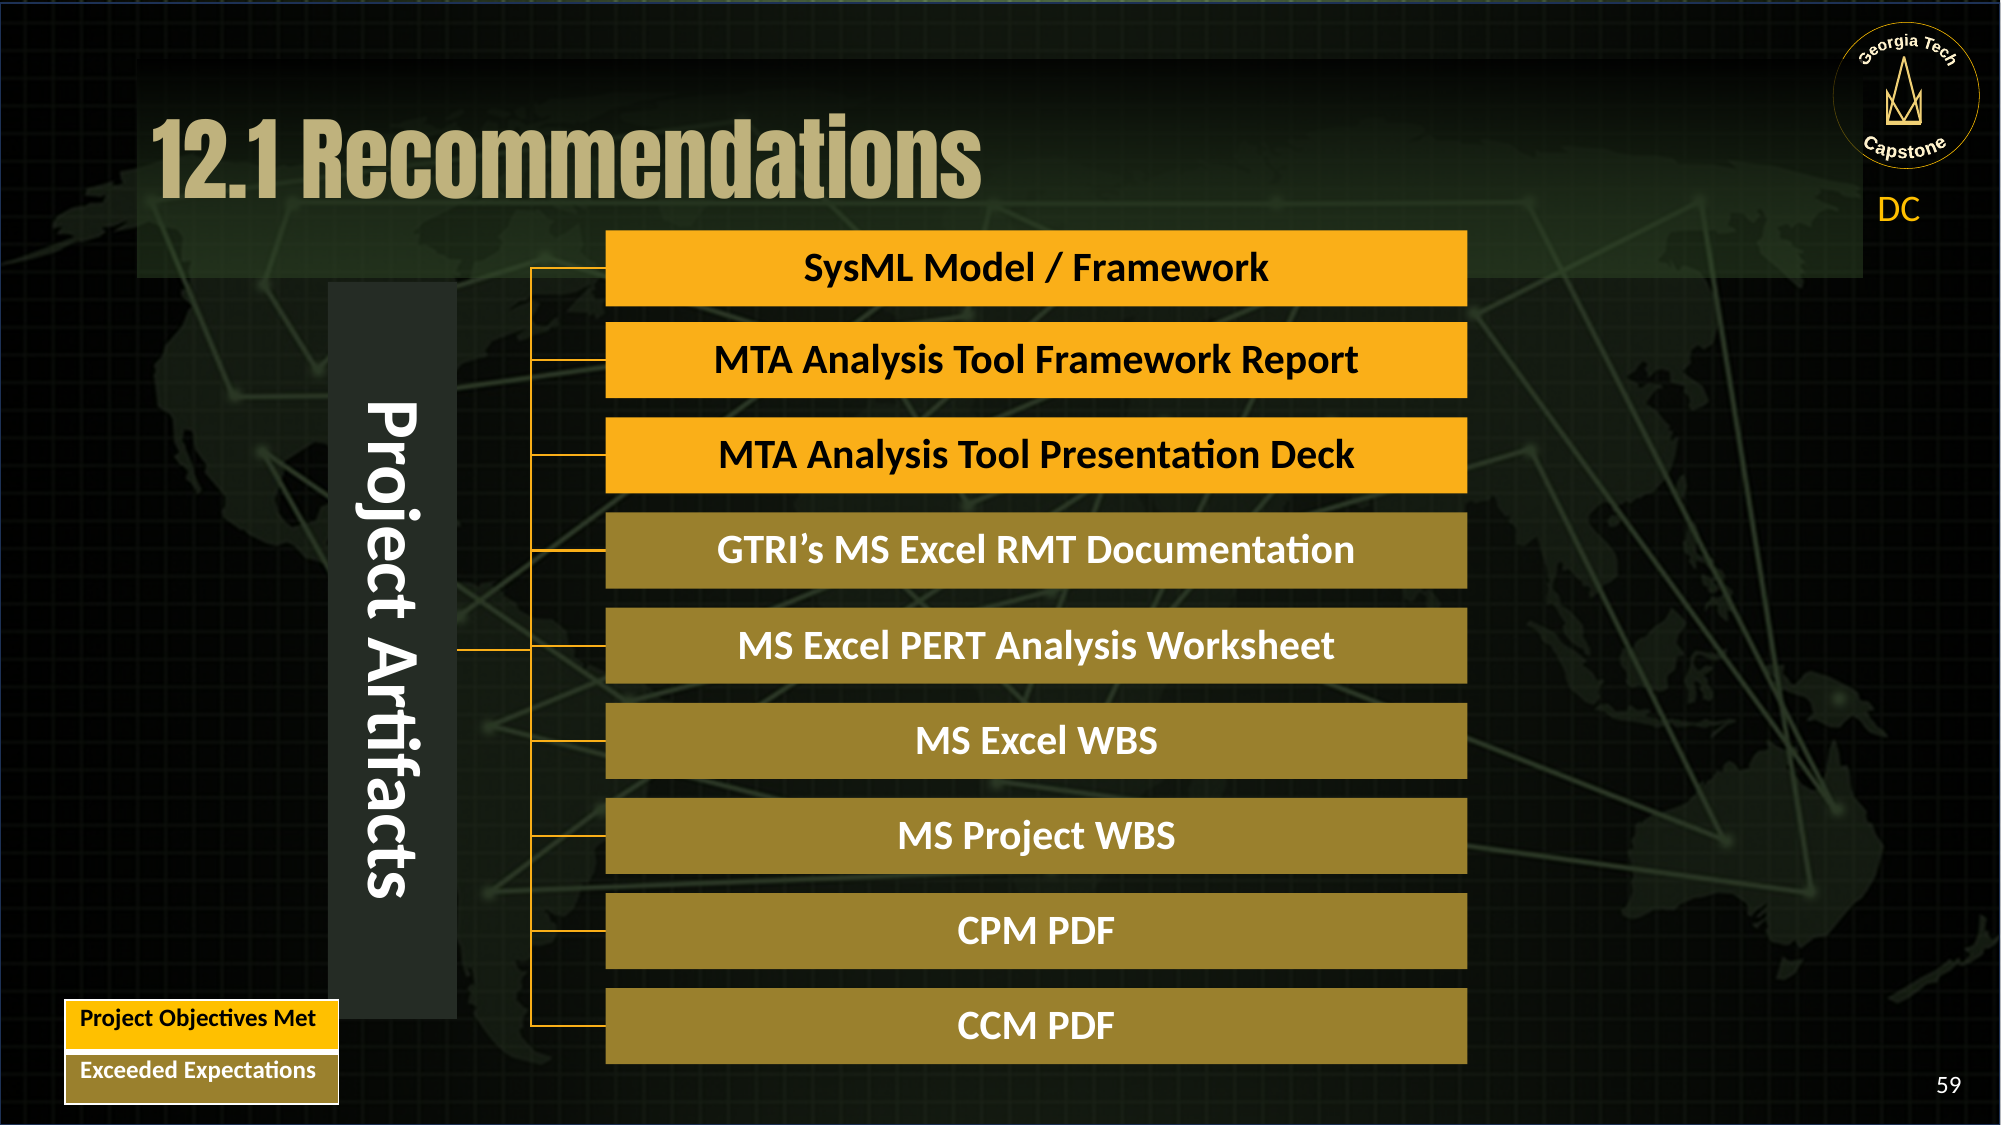

# 12.1 Recommendations
DC

Project Artifacts
SysML Model / Framework
MTA Analysis Tool Framework Report
MTA Analysis Tool Presentation Deck
GTRI’s MS Excel RMT Documentation
MS Excel PERT Analysis Worksheet
MS Excel WBS
MS Project WBS
CPM PDF
CCM PDF
| Project Objectives Met |
| --- |
| Exceeded Expectations |
59